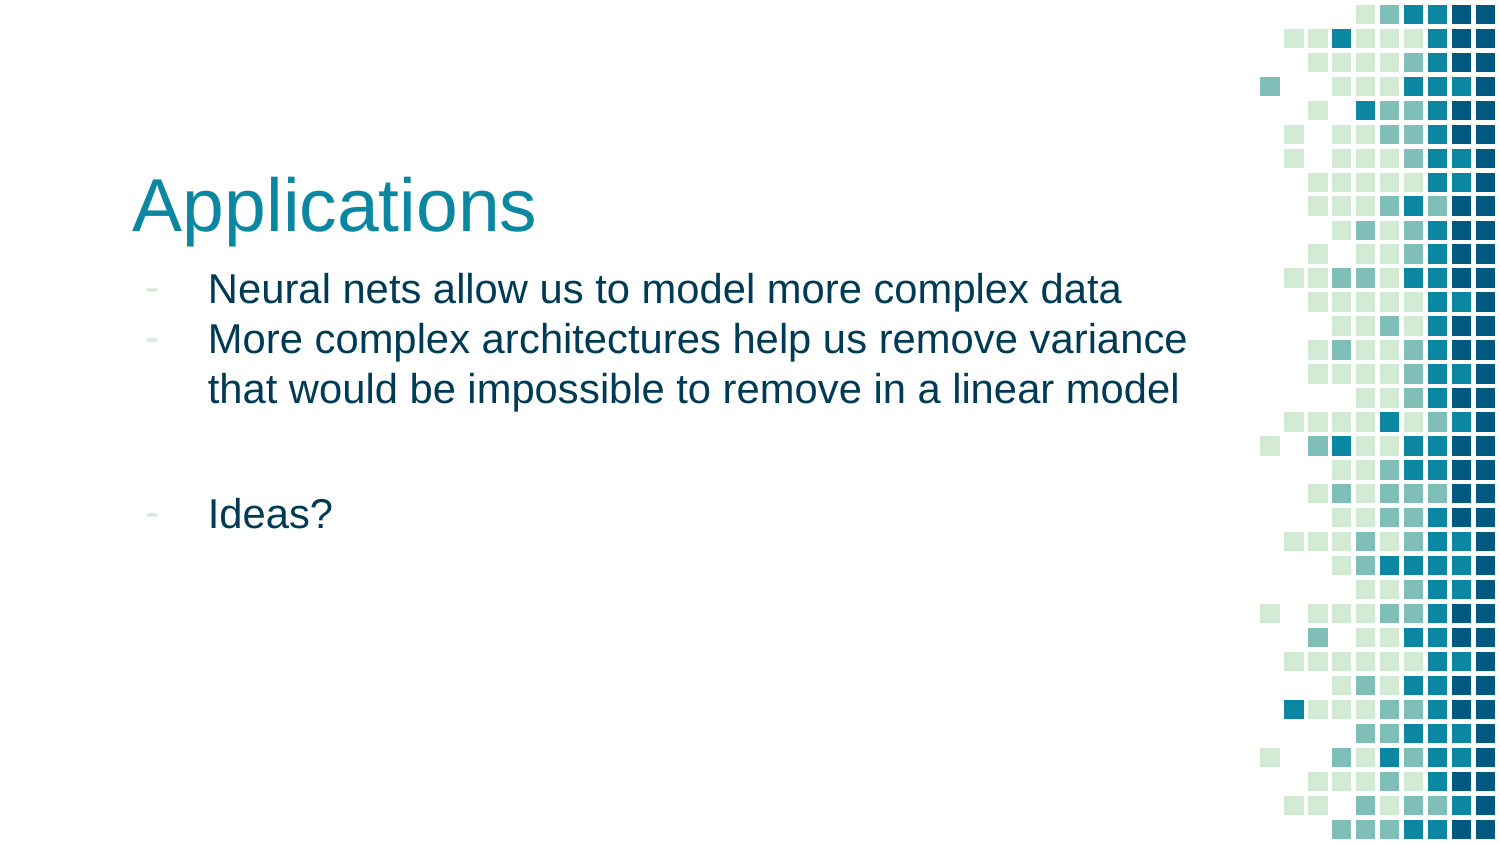

# Applications
Neural nets allow us to model more complex data
More complex architectures help us remove variance that would be impossible to remove in a linear model

Ideas?